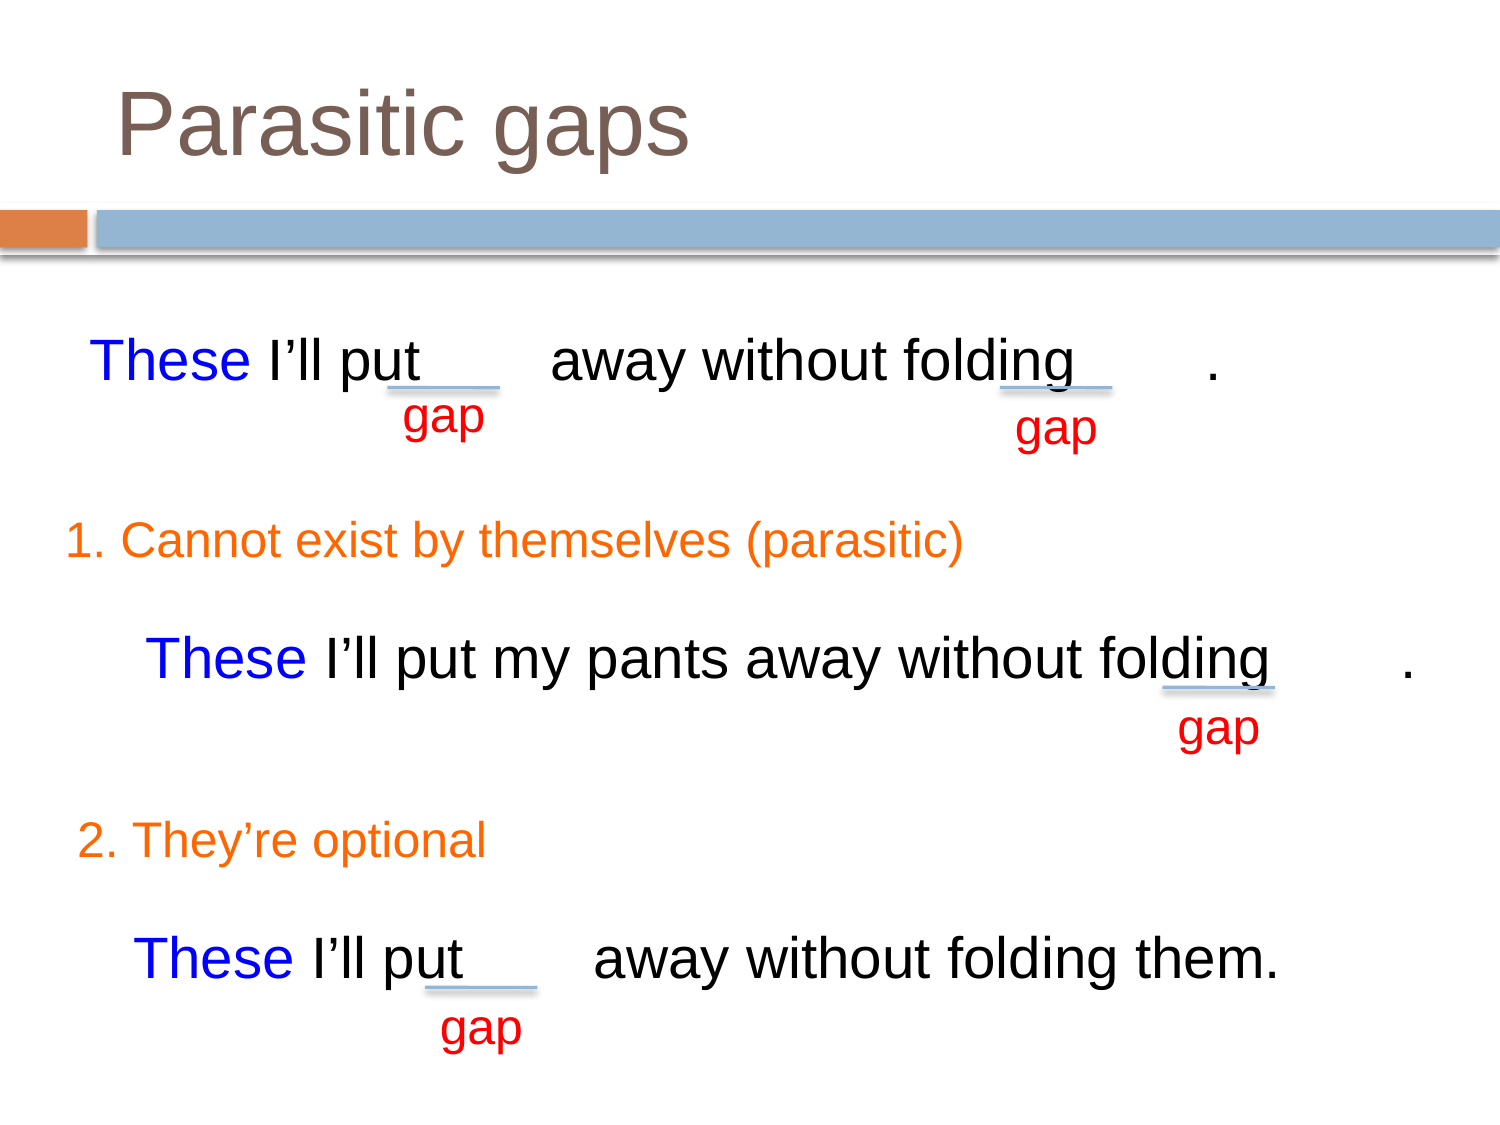

# Parasitic gaps
These I’ll put        away without folding        .
gap
gap
1. Cannot exist by themselves (parasitic)
These I’ll put my pants away without folding        .
gap
2. They’re optional
These I’ll put        away without folding them.
gap